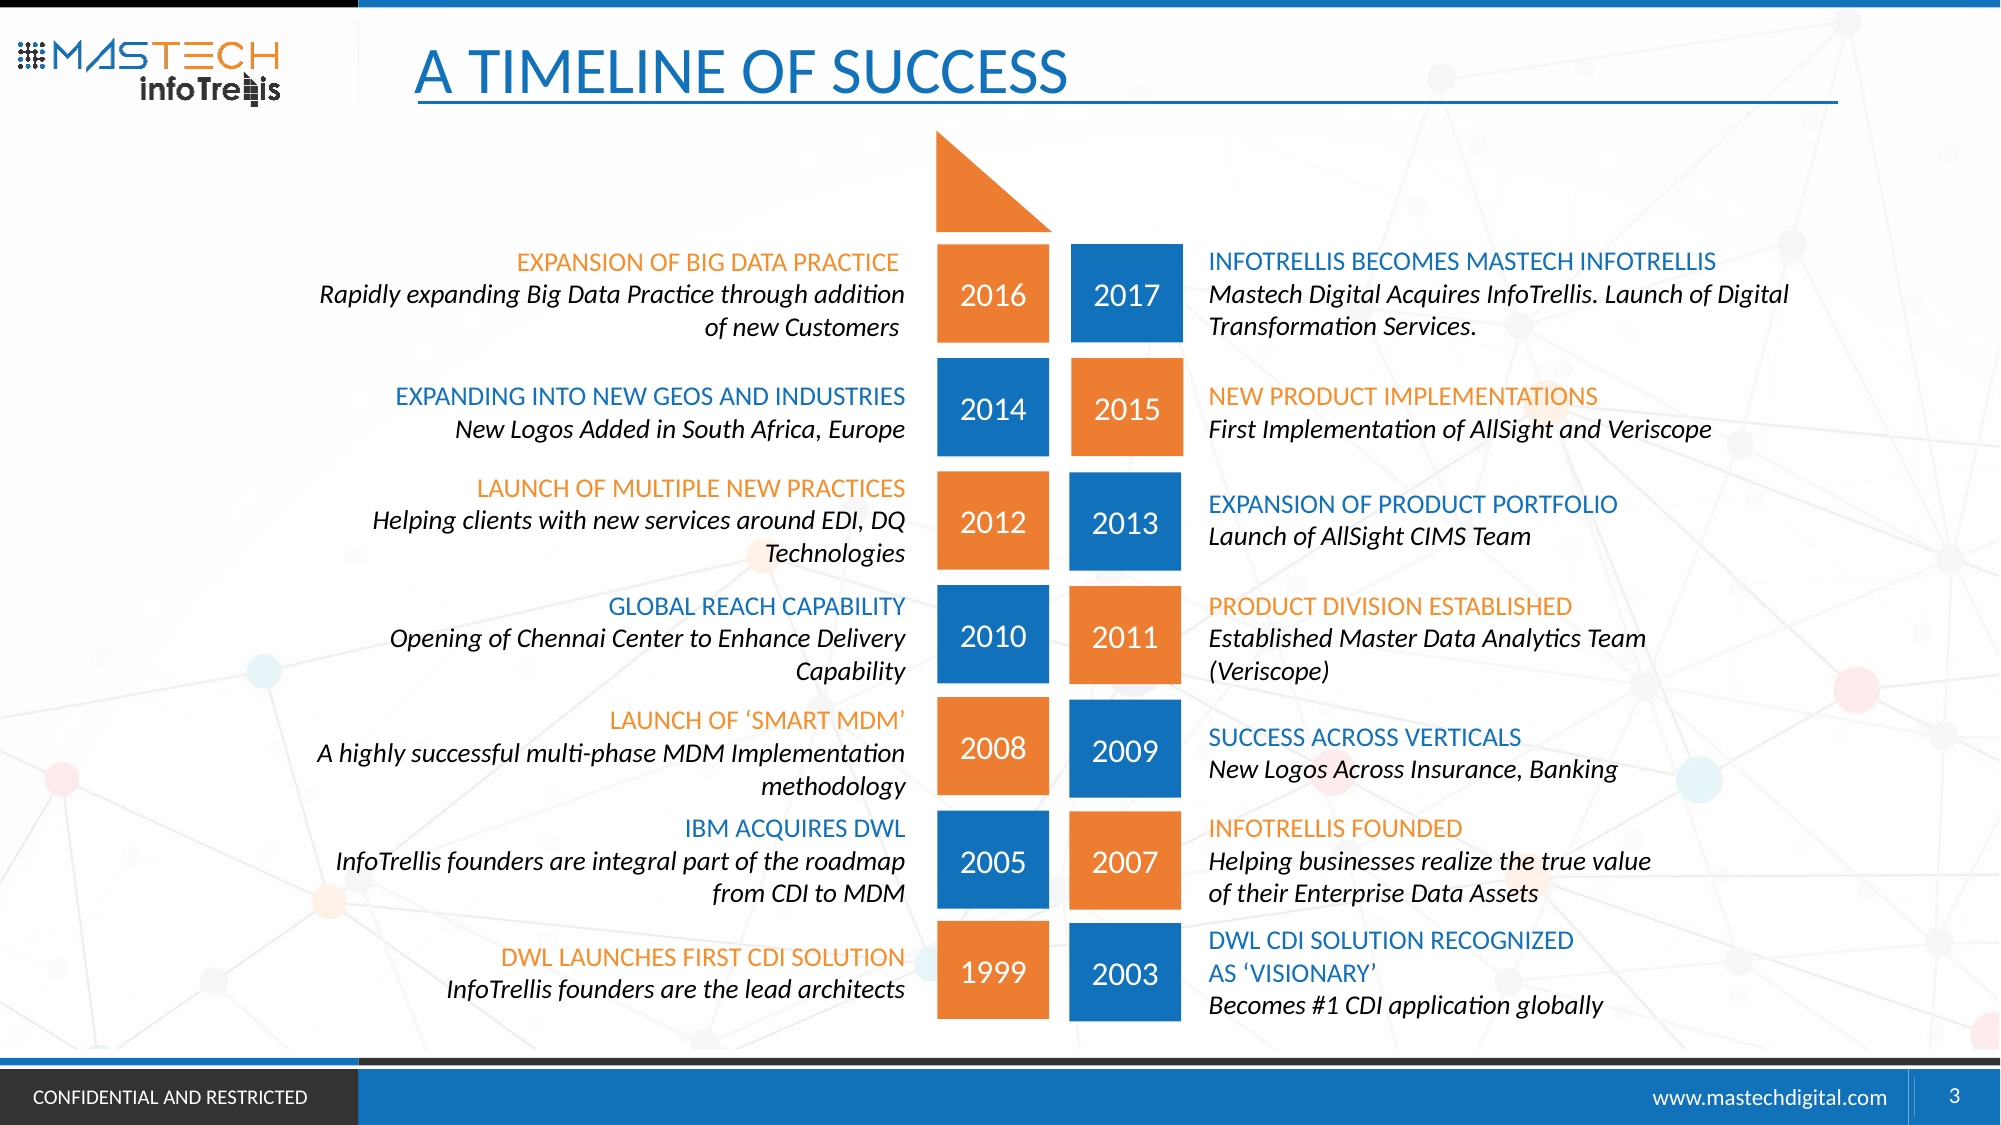

A Timeline Of Success

INFOTRELLIS BECOMES MASTECH INFOTRELLIS
Mastech Digital Acquires InfoTrellis. Launch of Digital Transformation Services.
EXPANSION OF BIG DATA PRACTICE
Rapidly expanding Big Data Practice through addition of new Customers

2016
2017

2015

NEW PRODUCT IMPLEMENTATIONS
First Implementation of AllSight and Veriscope
EXPANDING INTO NEW GEOS AND INDUSTRIES
New Logos Added in South Africa, Europe
2014
LAUNCH OF MULTIPLE NEW PRACTICES
Helping clients with new services around EDI, DQ Technologies

2012

2013
EXPANSION OF PRODUCT PORTFOLIO
Launch of AllSight CIMS Team
GLOBAL REACH CAPABILITY
Opening of Chennai Center to Enhance Delivery Capability
PRODUCT DIVISION ESTABLISHED
Established Master Data Analytics Team
(Veriscope)

2010

2011
LAUNCH OF ‘SMART MDM’
A highly successful multi-phase MDM Implementation methodology

2008

2009
SUCCESS ACROSS VERTICALS
New Logos Across Insurance, Banking
IBM ACQUIRES DWL
InfoTrellis founders are integral part of the roadmap from CDI to MDM
INFOTRELLIS FOUNDED
Helping businesses realize the true value
of their Enterprise Data Assets

2005

2007
DWL CDI SOLUTION RECOGNIZED
AS ‘VISIONARY’
Becomes #1 CDI application globally

1999

2003
DWL LAUNCHES FIRST CDI SOLUTION
InfoTrellis founders are the lead architects